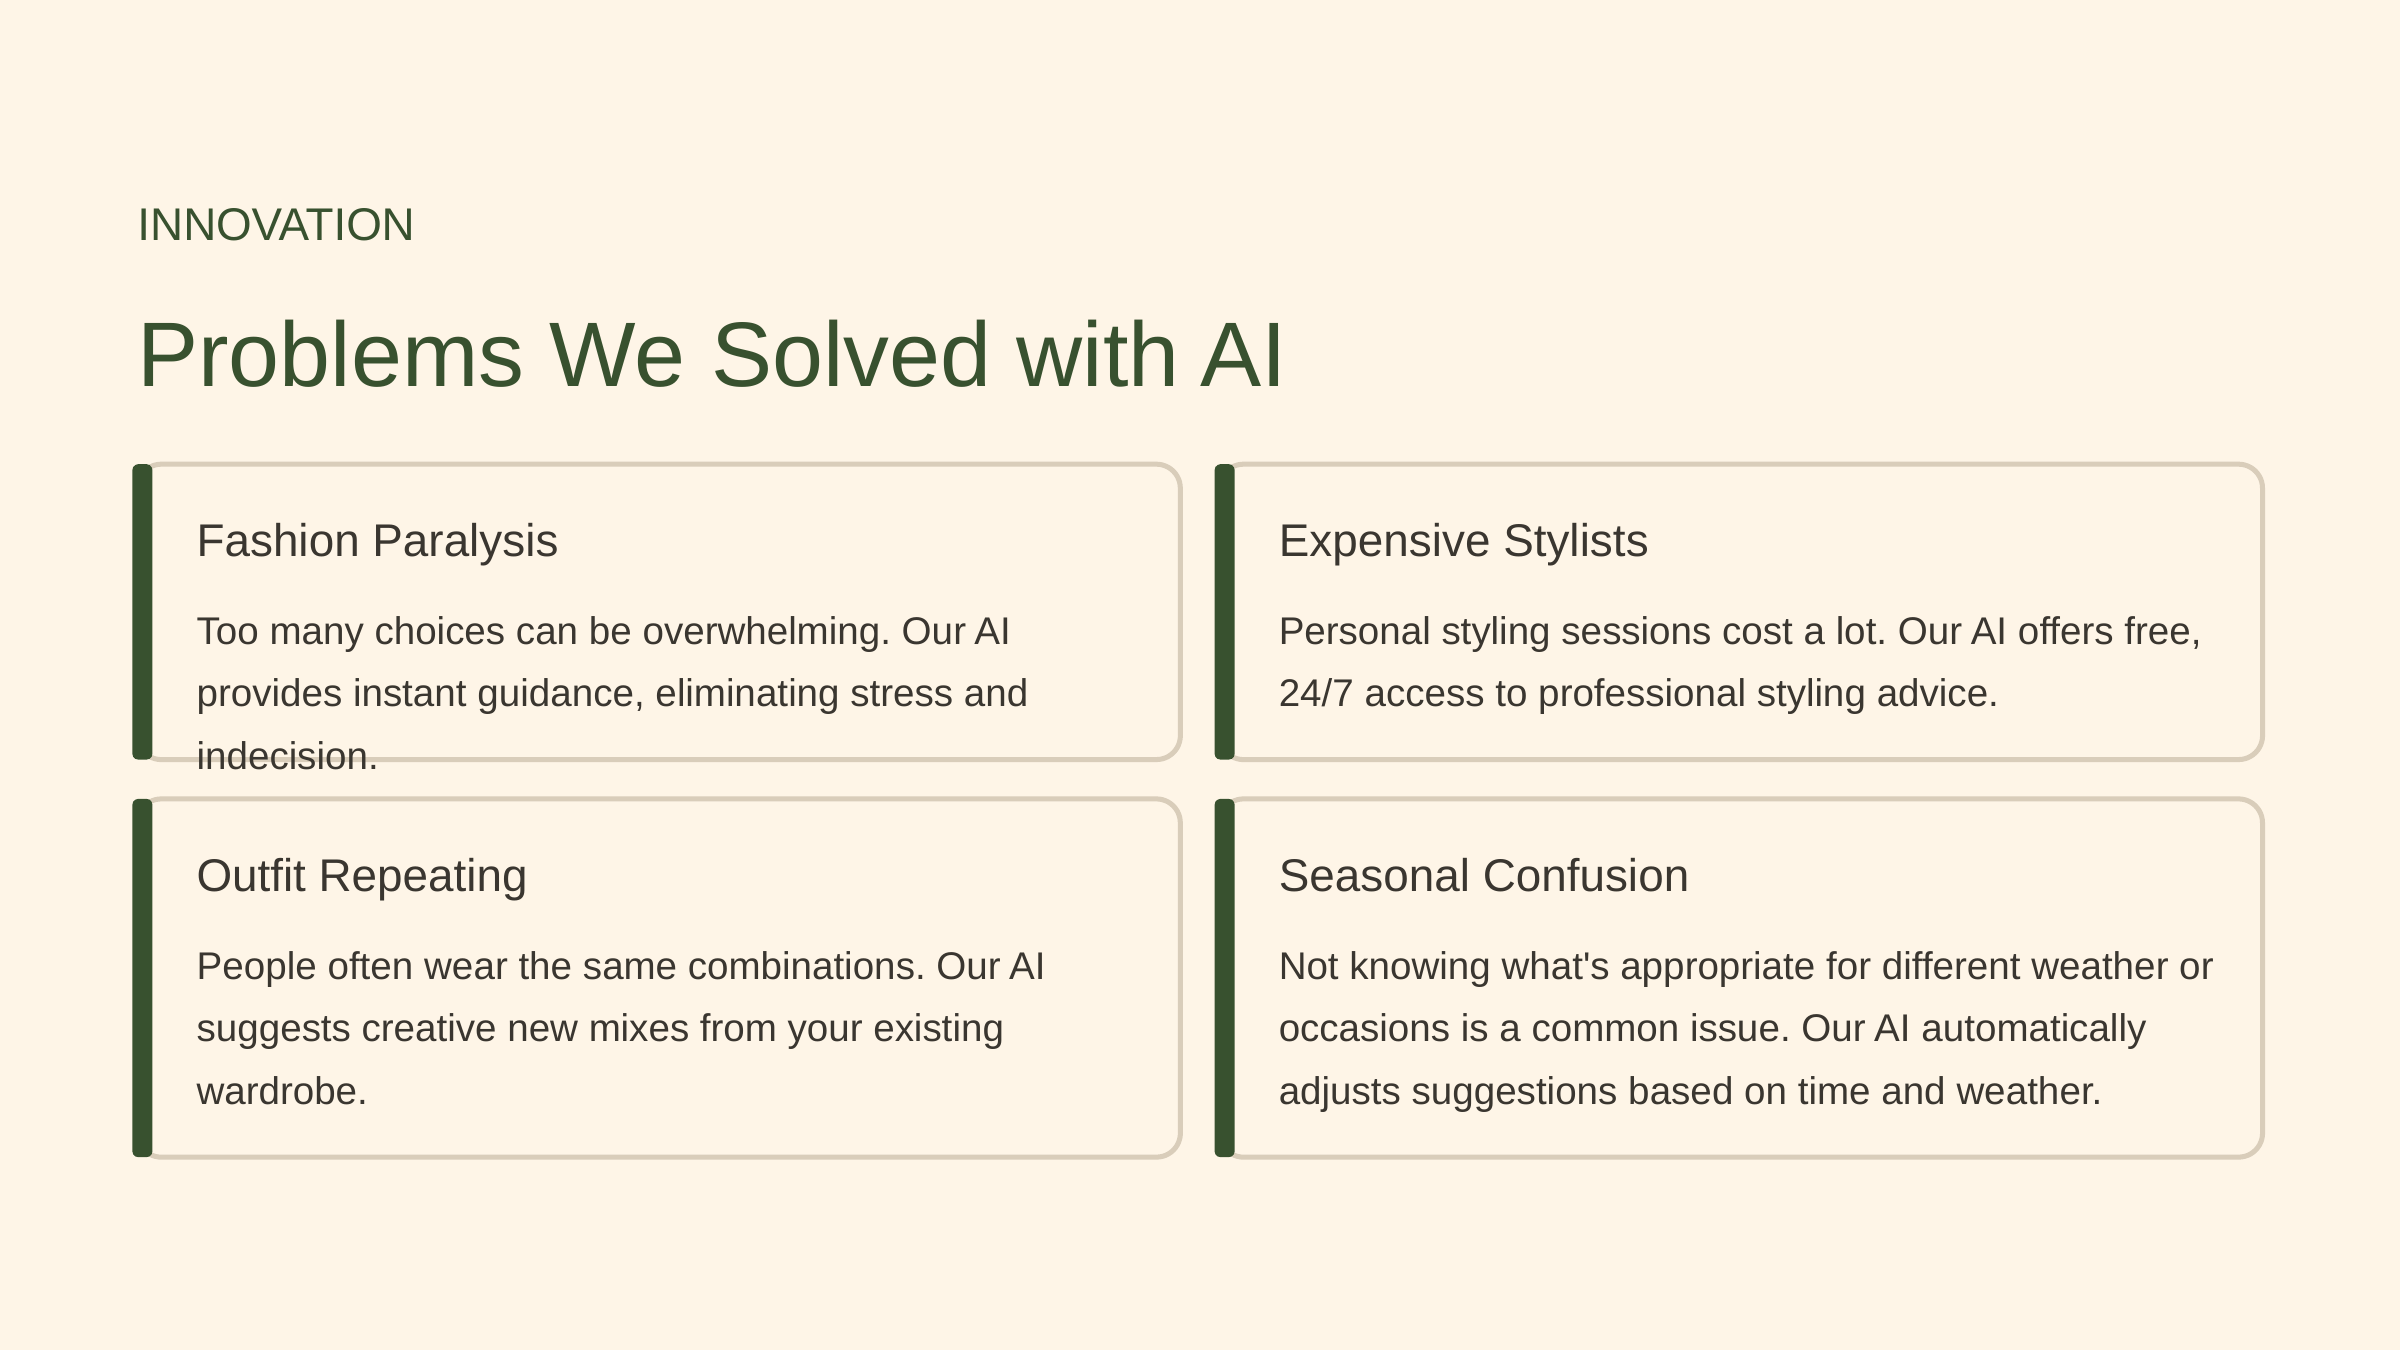

INNOVATION
Problems We Solved with AI

Fashion Paralysis
Expensive Stylists
Too many choices can be overwhelming. Our AI provides instant guidance, eliminating stress and indecision.
Personal styling sessions cost a lot. Our AI offers free, 24/7 access to professional styling advice.

Outfit Repeating
Seasonal Confusion
People often wear the same combinations. Our AI suggests creative new mixes from your existing wardrobe.
Not knowing what's appropriate for different weather or occasions is a common issue. Our AI automatically adjusts suggestions based on time and weather.